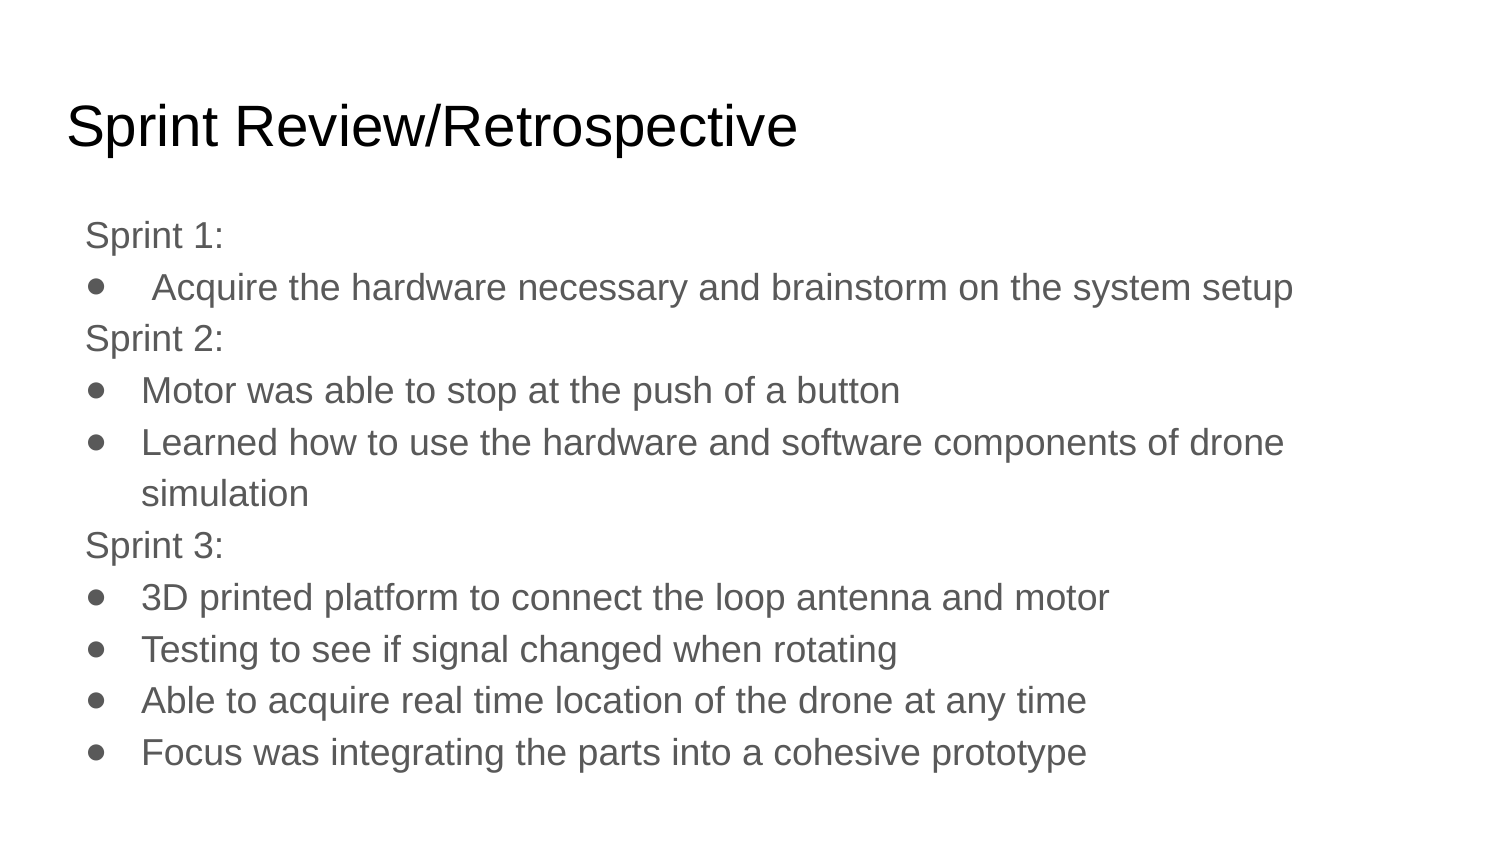

# Sprint Review/Retrospective
Sprint 1:
 Acquire the hardware necessary and brainstorm on the system setup
Sprint 2:
Motor was able to stop at the push of a button
Learned how to use the hardware and software components of drone simulation
Sprint 3:
3D printed platform to connect the loop antenna and motor
Testing to see if signal changed when rotating
Able to acquire real time location of the drone at any time
Focus was integrating the parts into a cohesive prototype